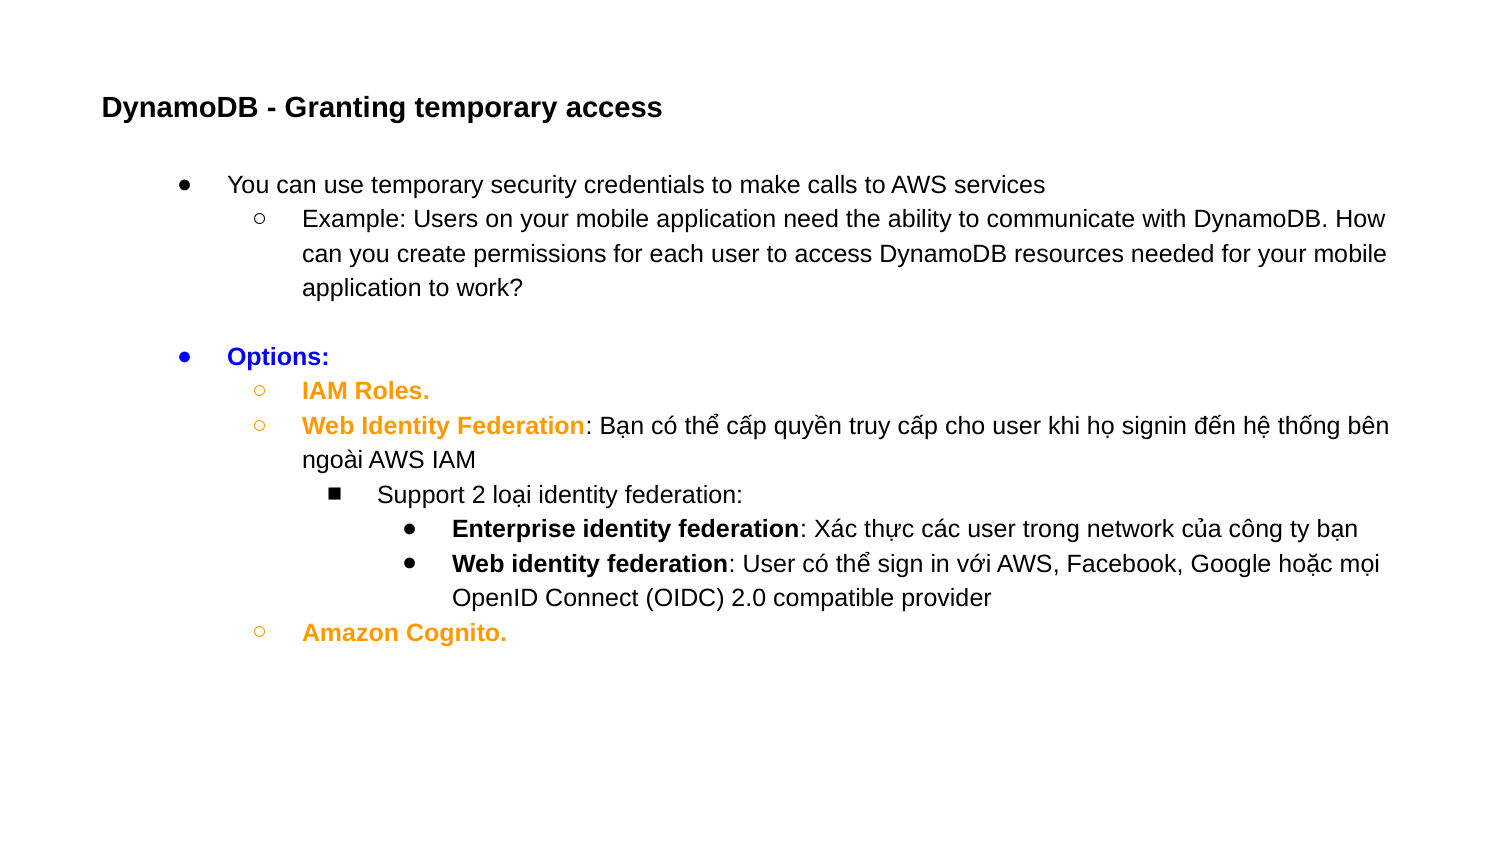

DynamoDB - Granting temporary access
You can use temporary security credentials to make calls to AWS services
Example: Users on your mobile application need the ability to communicate with DynamoDB. How can you create permissions for each user to access DynamoDB resources needed for your mobile application to work?

Options:
IAM Roles.
Web Identity Federation: Bạn có thể cấp quyền truy cấp cho user khi họ signin đến hệ thống bên ngoài AWS IAM
Support 2 loại identity federation:
Enterprise identity federation: Xác thực các user trong network của công ty bạn
Web identity federation: User có thể sign in với AWS, Facebook, Google hoặc mọi OpenID Connect (OIDC) 2.0 compatible provider
Amazon Cognito.